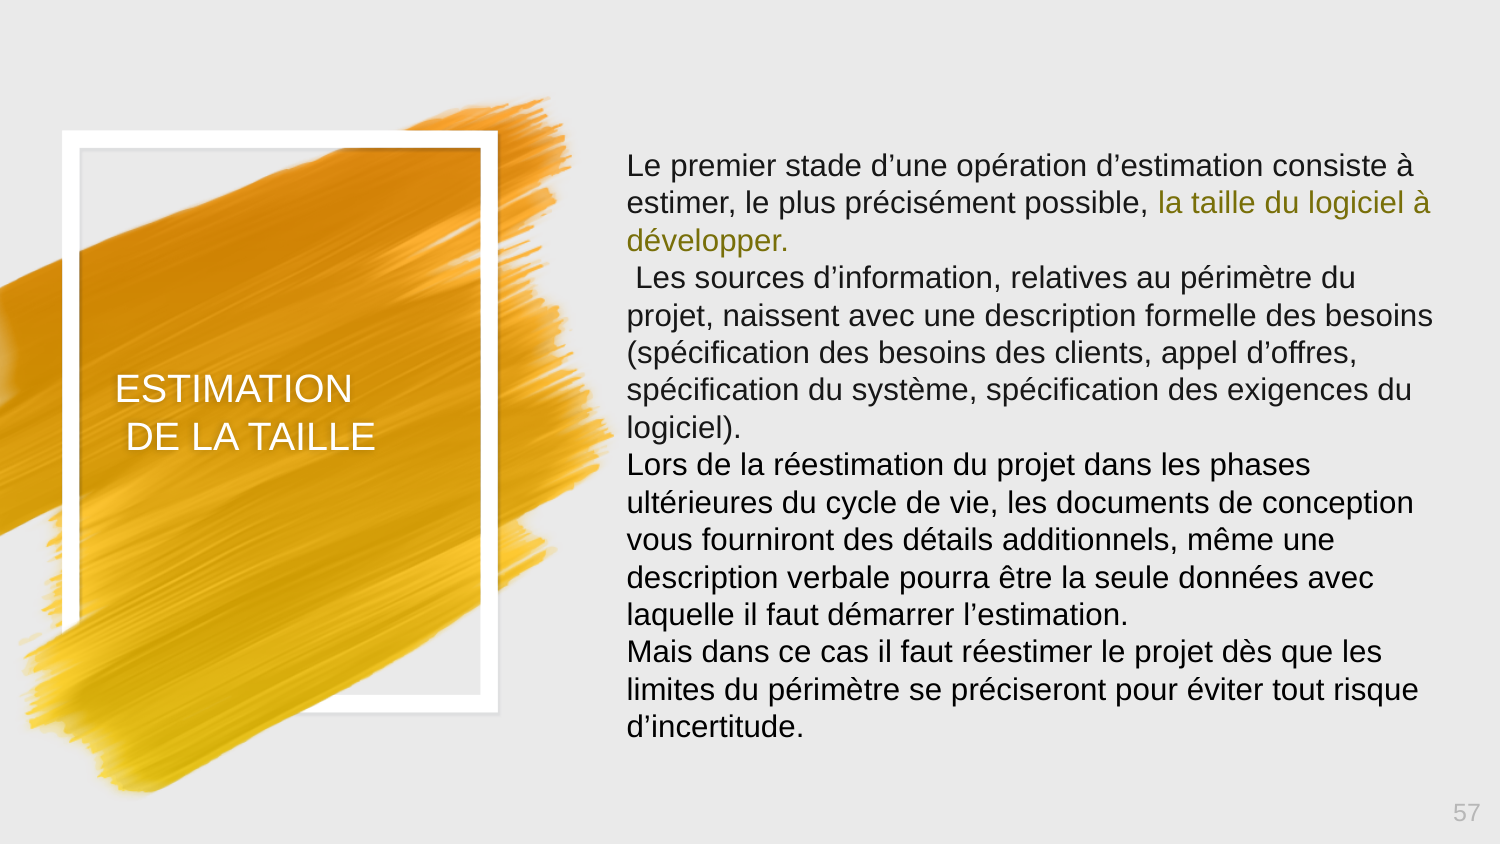

# ESTIMATION DE LA TAILLE
Le premier stade d’une opération d’estimation consiste à estimer, le plus précisément possible, la taille du logiciel à développer.
 Les sources d’information, relatives au périmètre du projet, naissent avec une description formelle des besoins (spécification des besoins des clients, appel d’offres, spécification du système, spécification des exigences du logiciel).
Lors de la réestimation du projet dans les phases ultérieures du cycle de vie, les documents de conception vous fourniront des détails additionnels, même une description verbale pourra être la seule données avec laquelle il faut démarrer l’estimation.
Mais dans ce cas il faut réestimer le projet dès que les limites du périmètre se préciseront pour éviter tout risque d’incertitude.

57